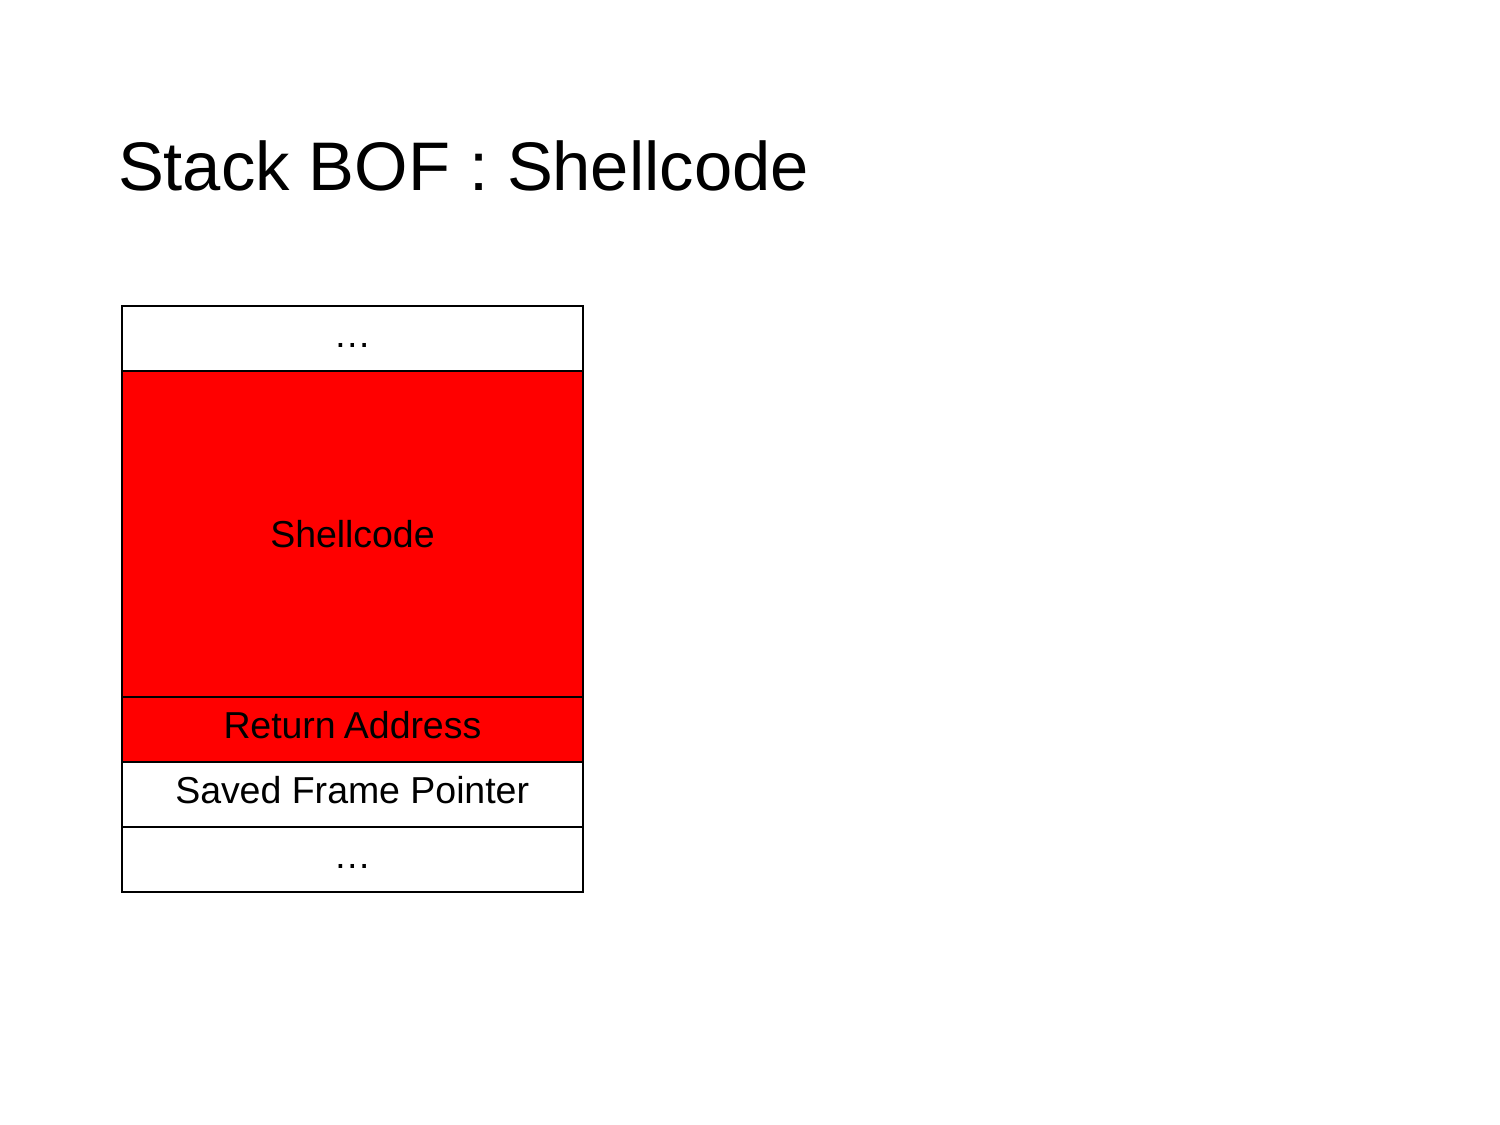

# Stack BOF : Shellcode
| … |
| --- |
| Shellcode |
| Return Address |
| Saved Frame Pointer |
| … |